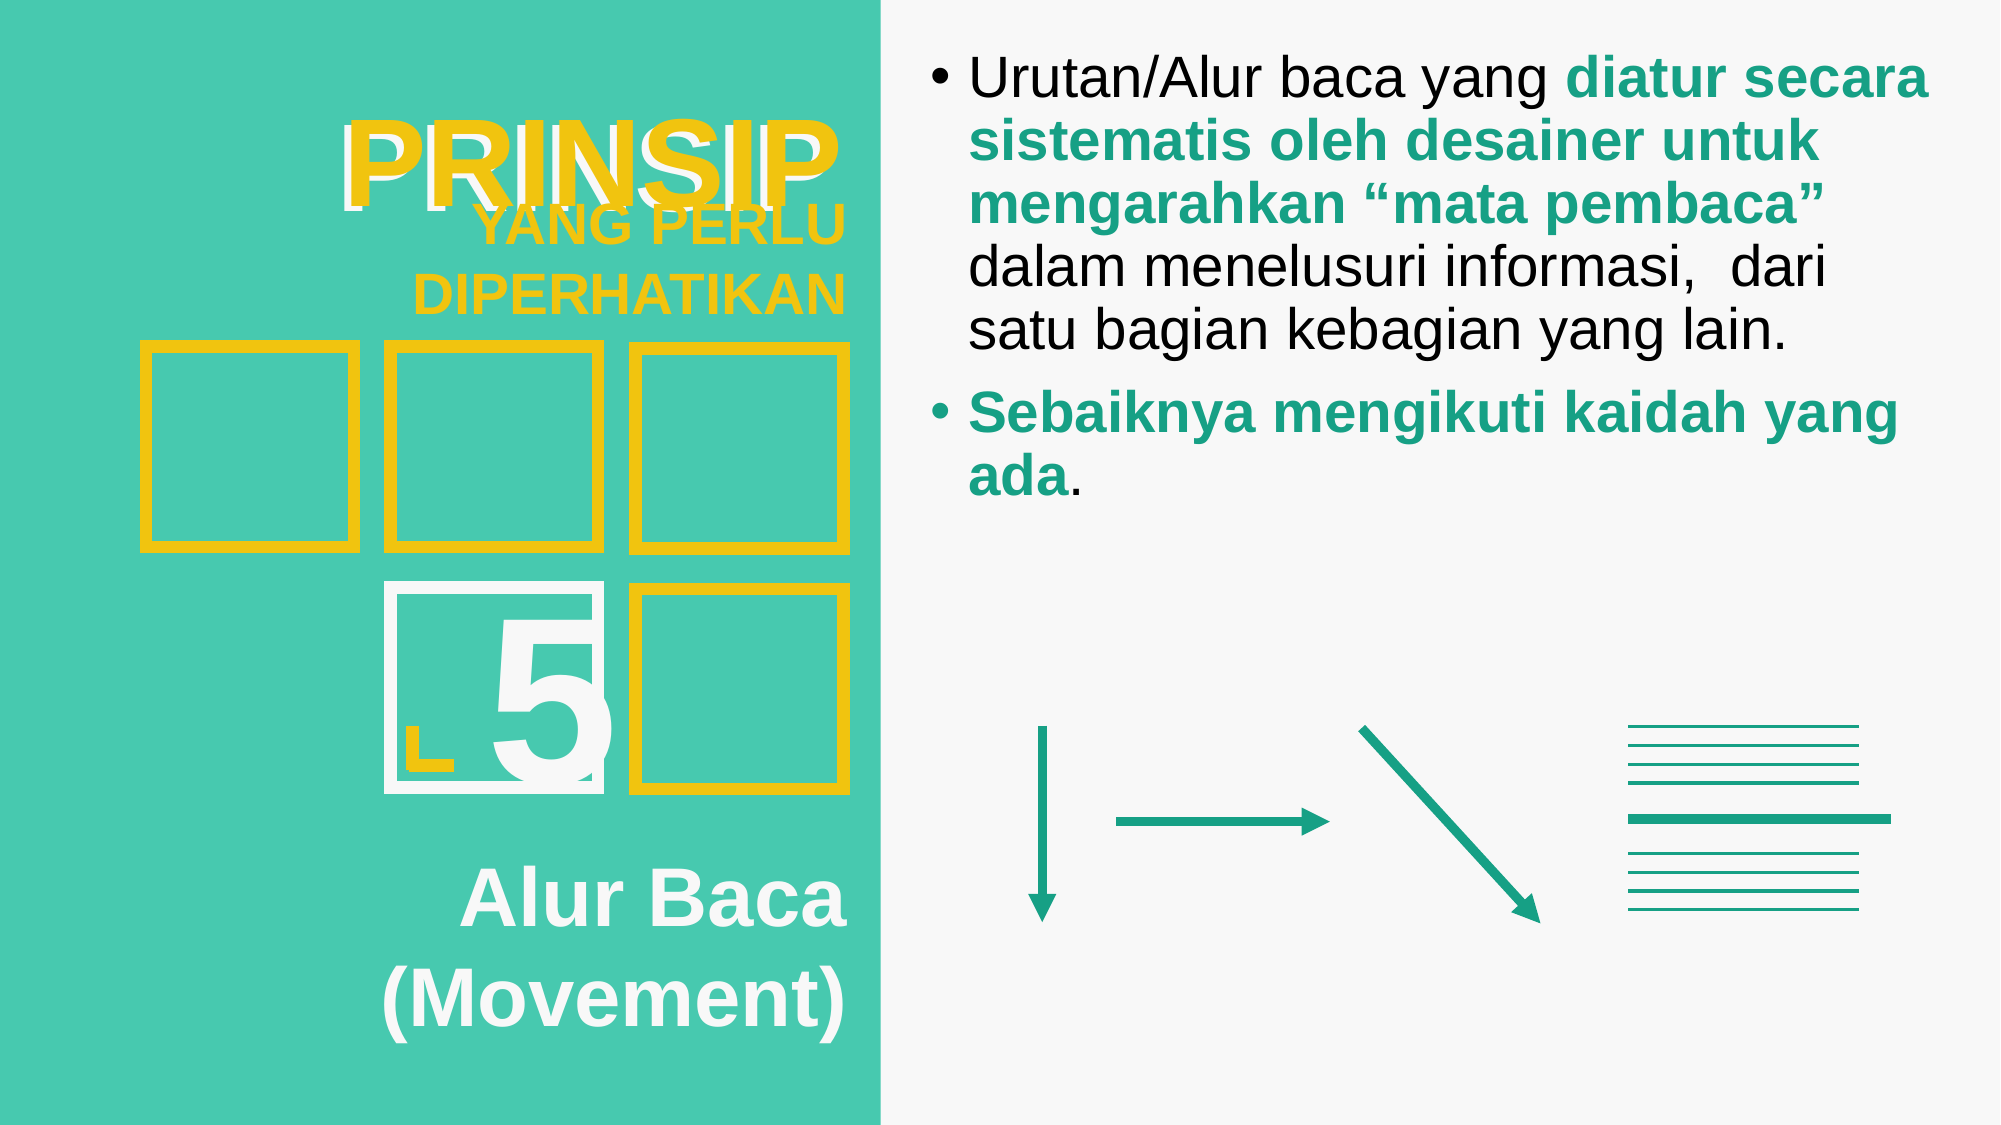

Urutan/Alur baca yang diatur secara sistematis oleh desainer untuk mengarahkan “mata pembaca” dalam menelusuri informasi,  dari satu bagian kebagian yang lain.
Sebaiknya mengikuti kaidah yang ada.
PRINSIP
PRINSIP
YANG PERLU DIPERHATIKAN

5

Alur Baca
(Movement)